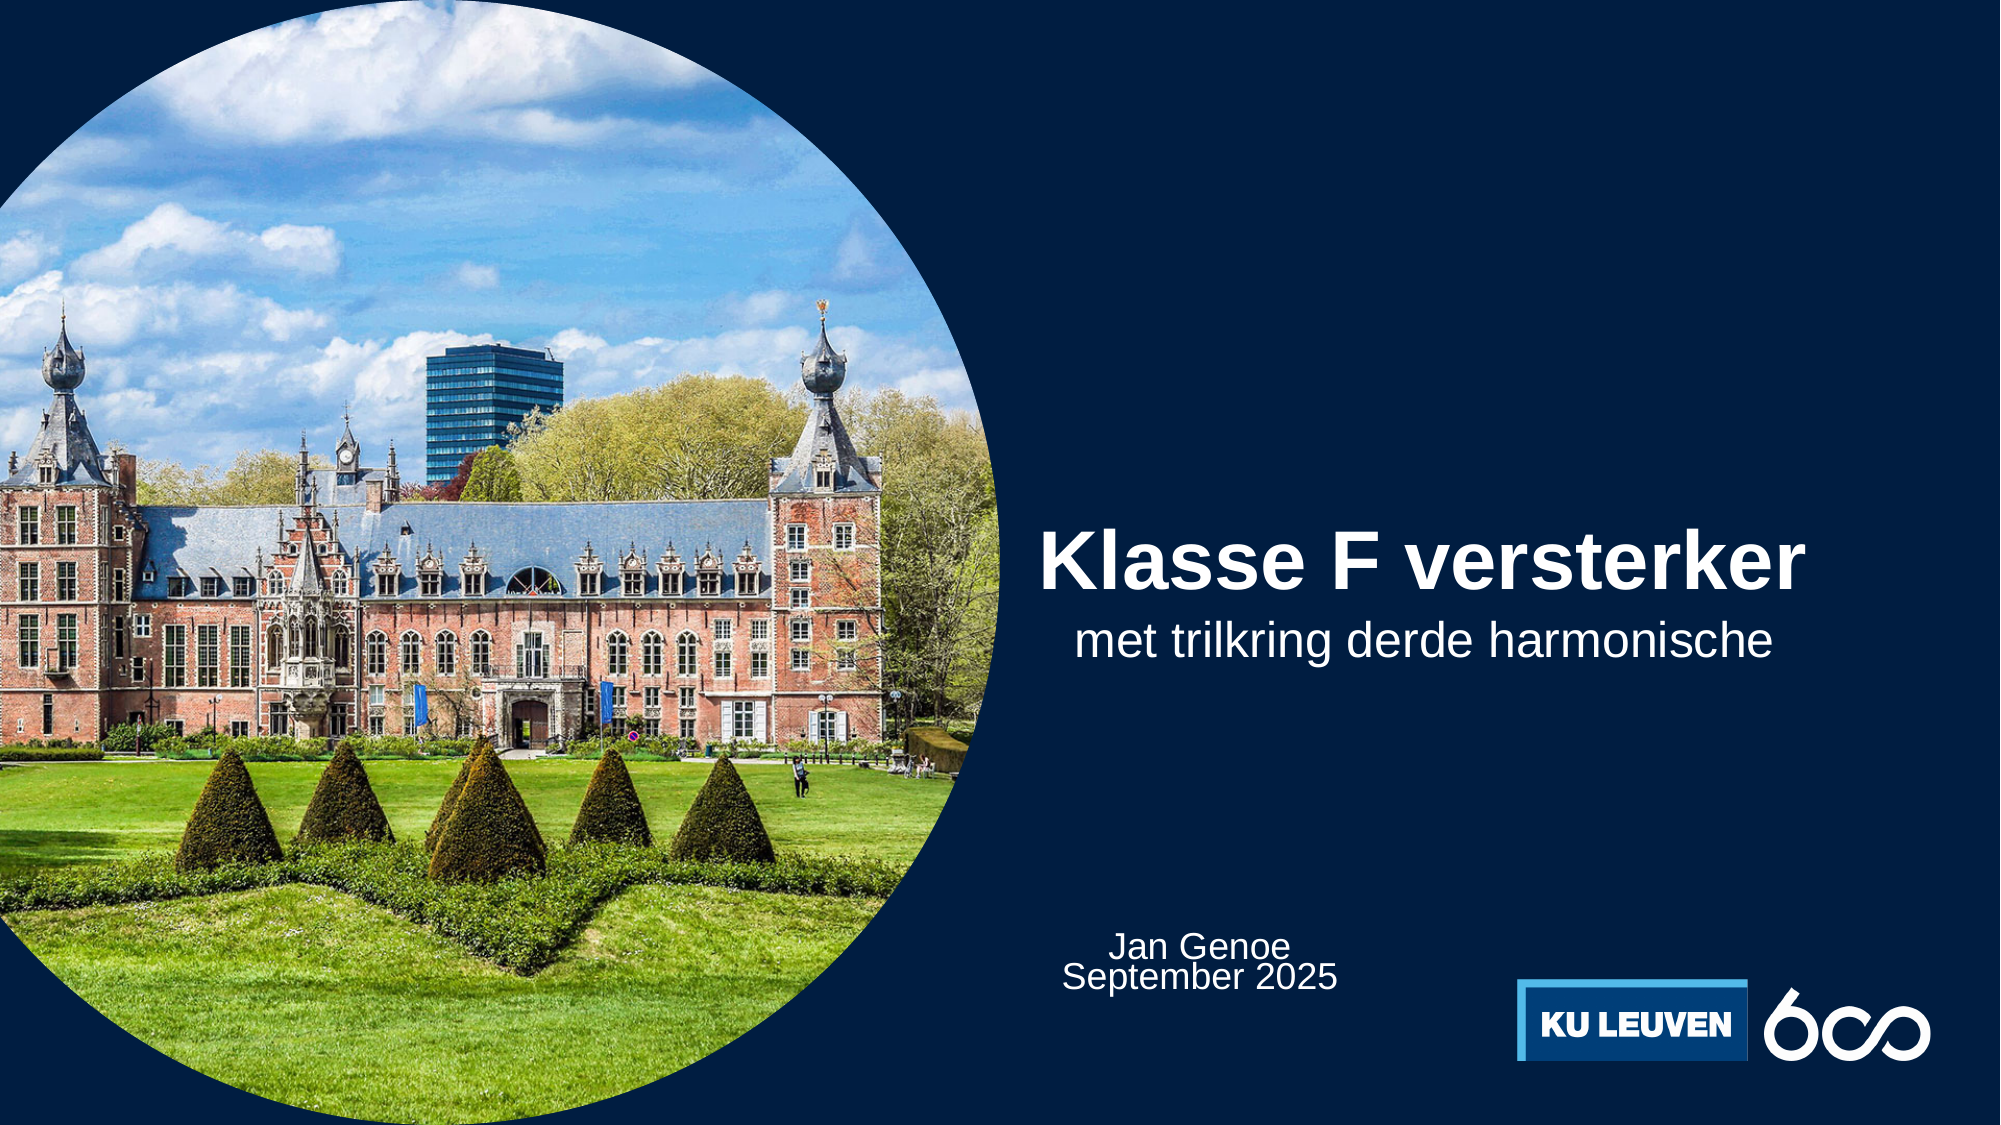

# Klasse F versterker
met trilkring derde harmonische
Jan Genoe
September 2025